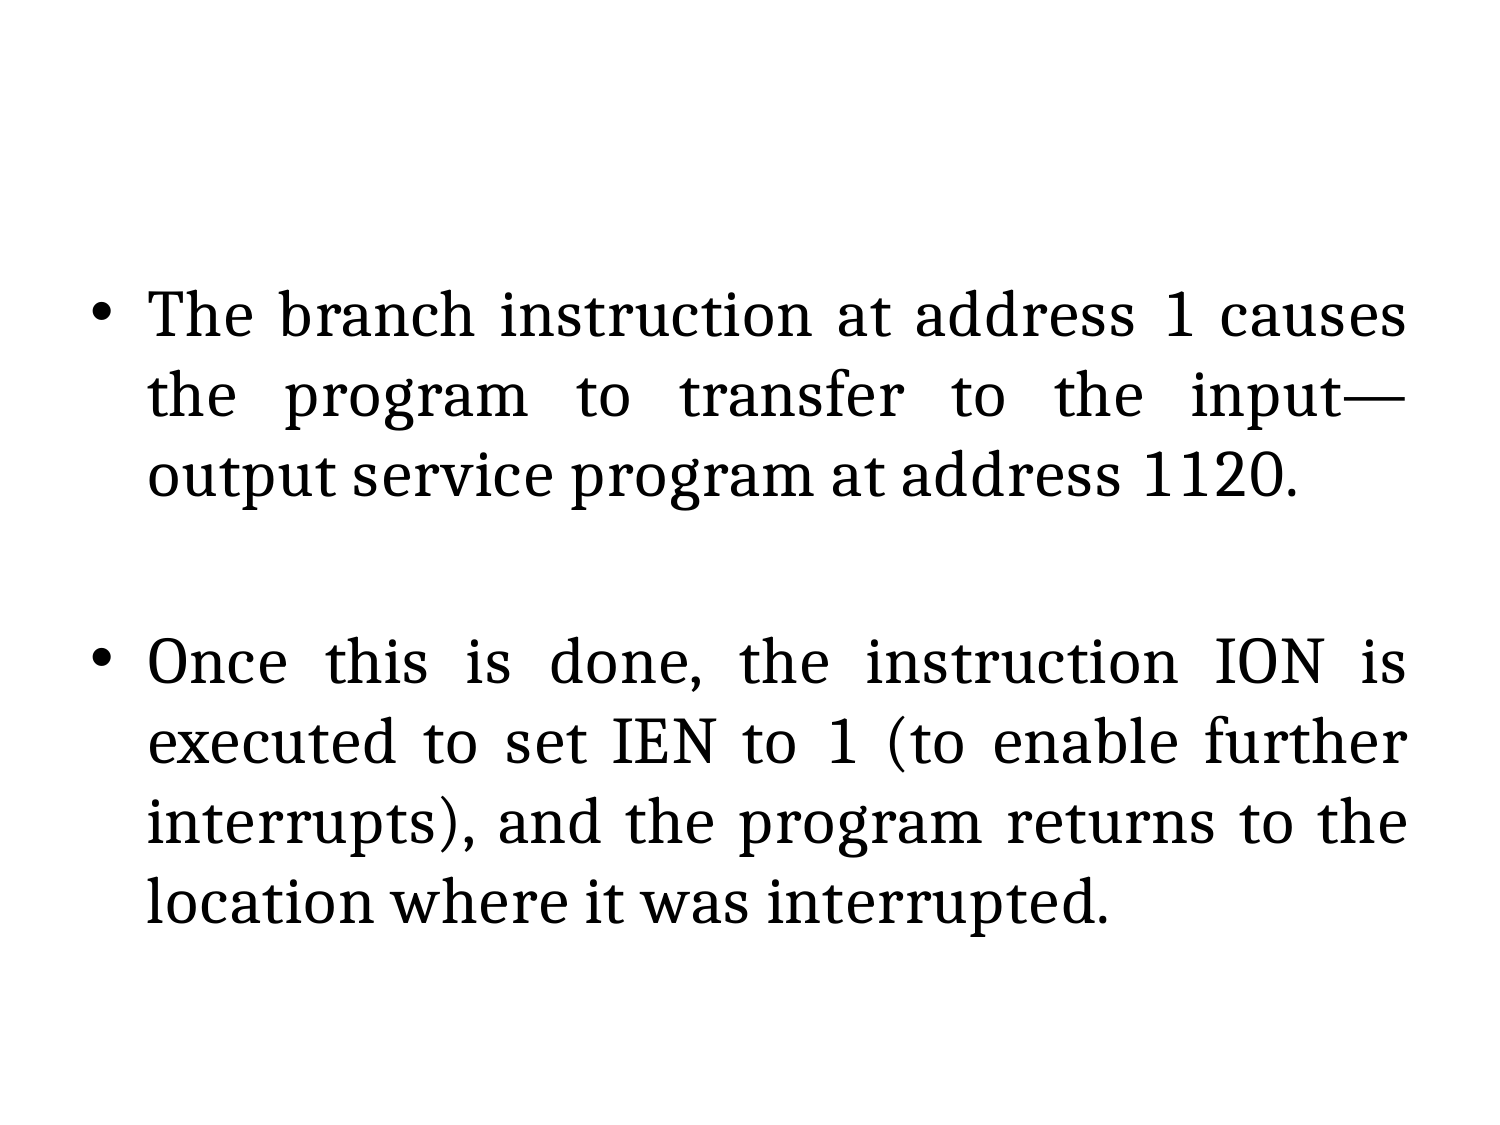

#
The branch instruction at address 1 causes the program to transfer to the input—output service program at address 1120.

Once this is done, the instruction ION is executed to set IEN to 1 (to enable further interrupts), and the program returns to the location where it was interrupted.